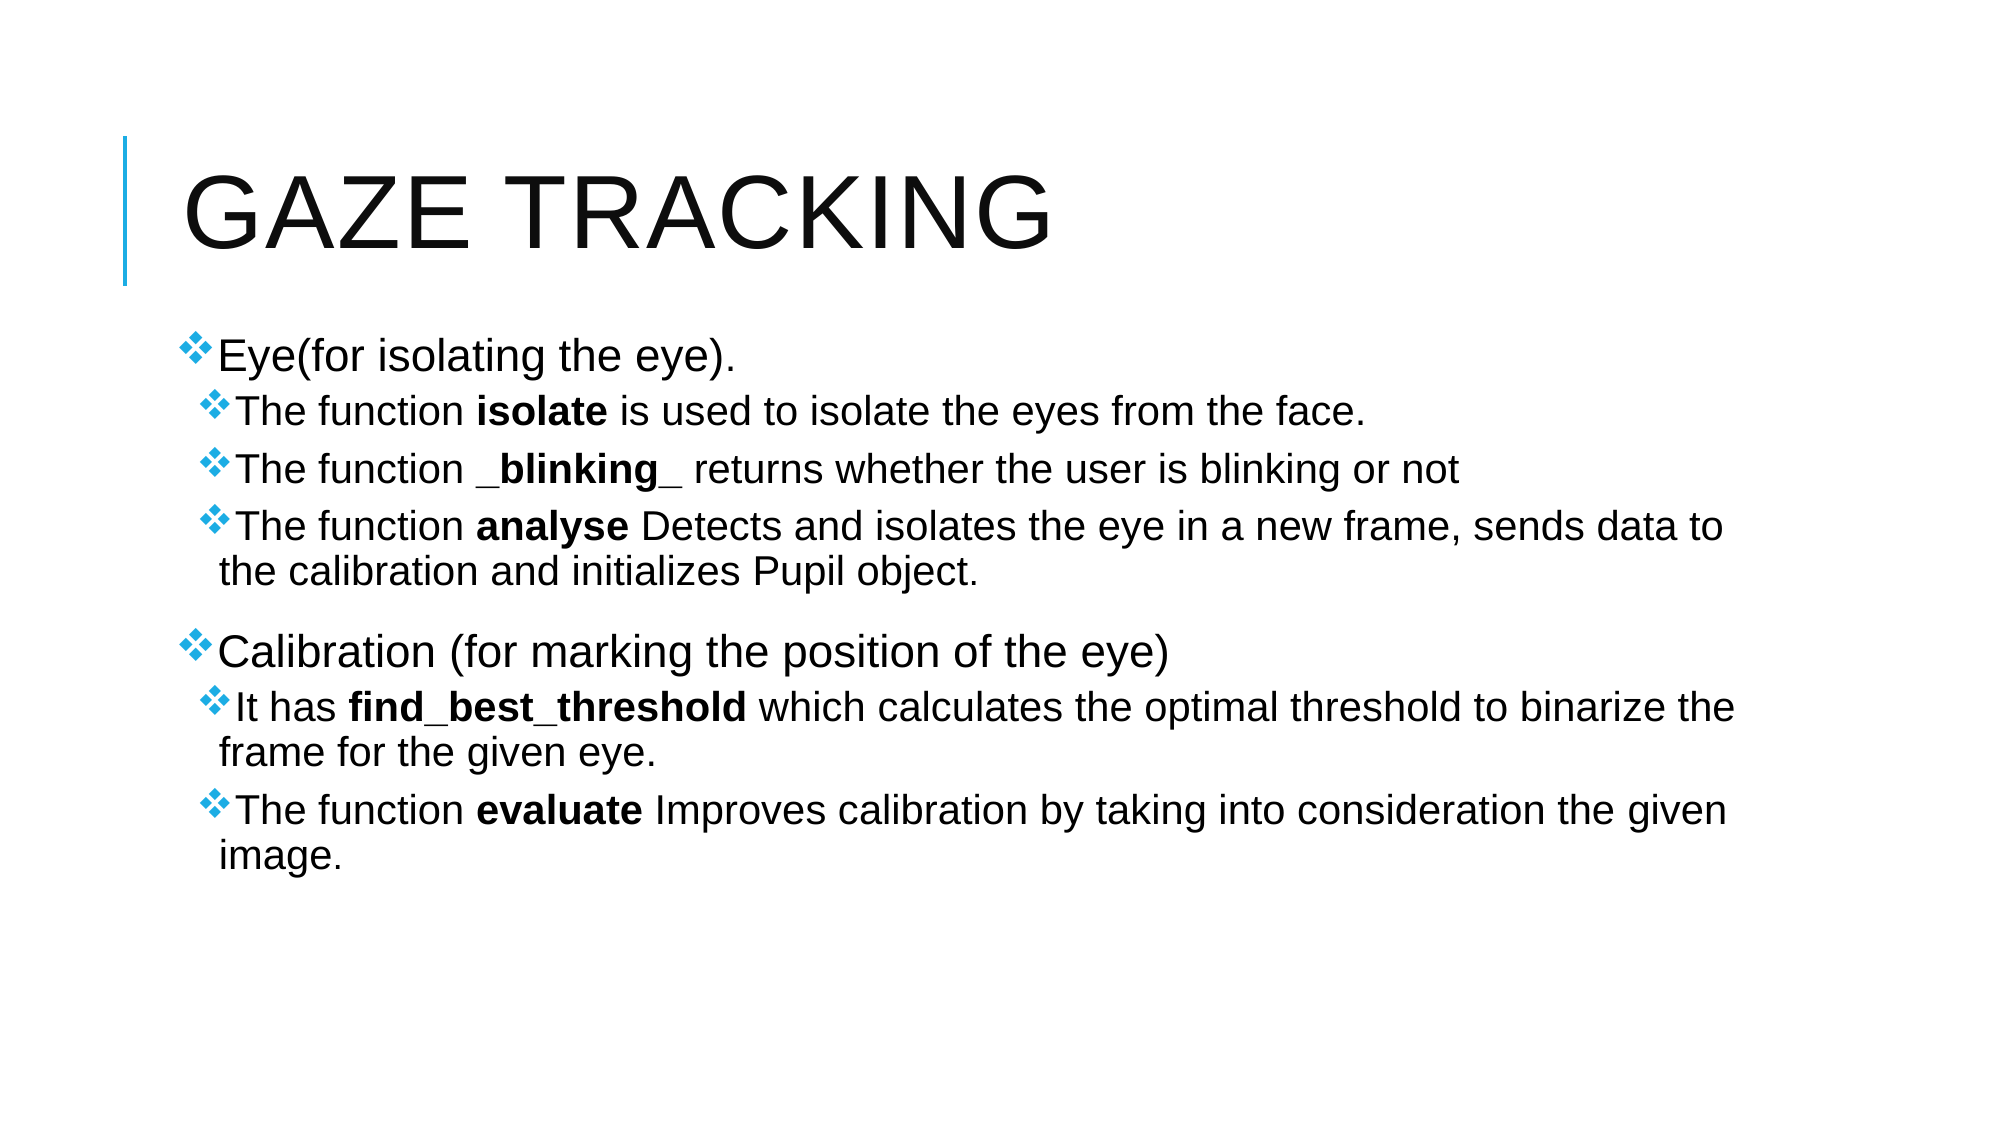

# gaze tracking
Eye(for isolating the eye).
The function isolate is used to isolate the eyes from the face.
The function _blinking_ returns whether the user is blinking or not
The function analyse Detects and isolates the eye in a new frame, sends data to the calibration and initializes Pupil object.
Calibration (for marking the position of the eye)
It has find_best_threshold which calculates the optimal threshold to binarize the frame for the given eye.
The function evaluate Improves calibration by taking into consideration the given image.